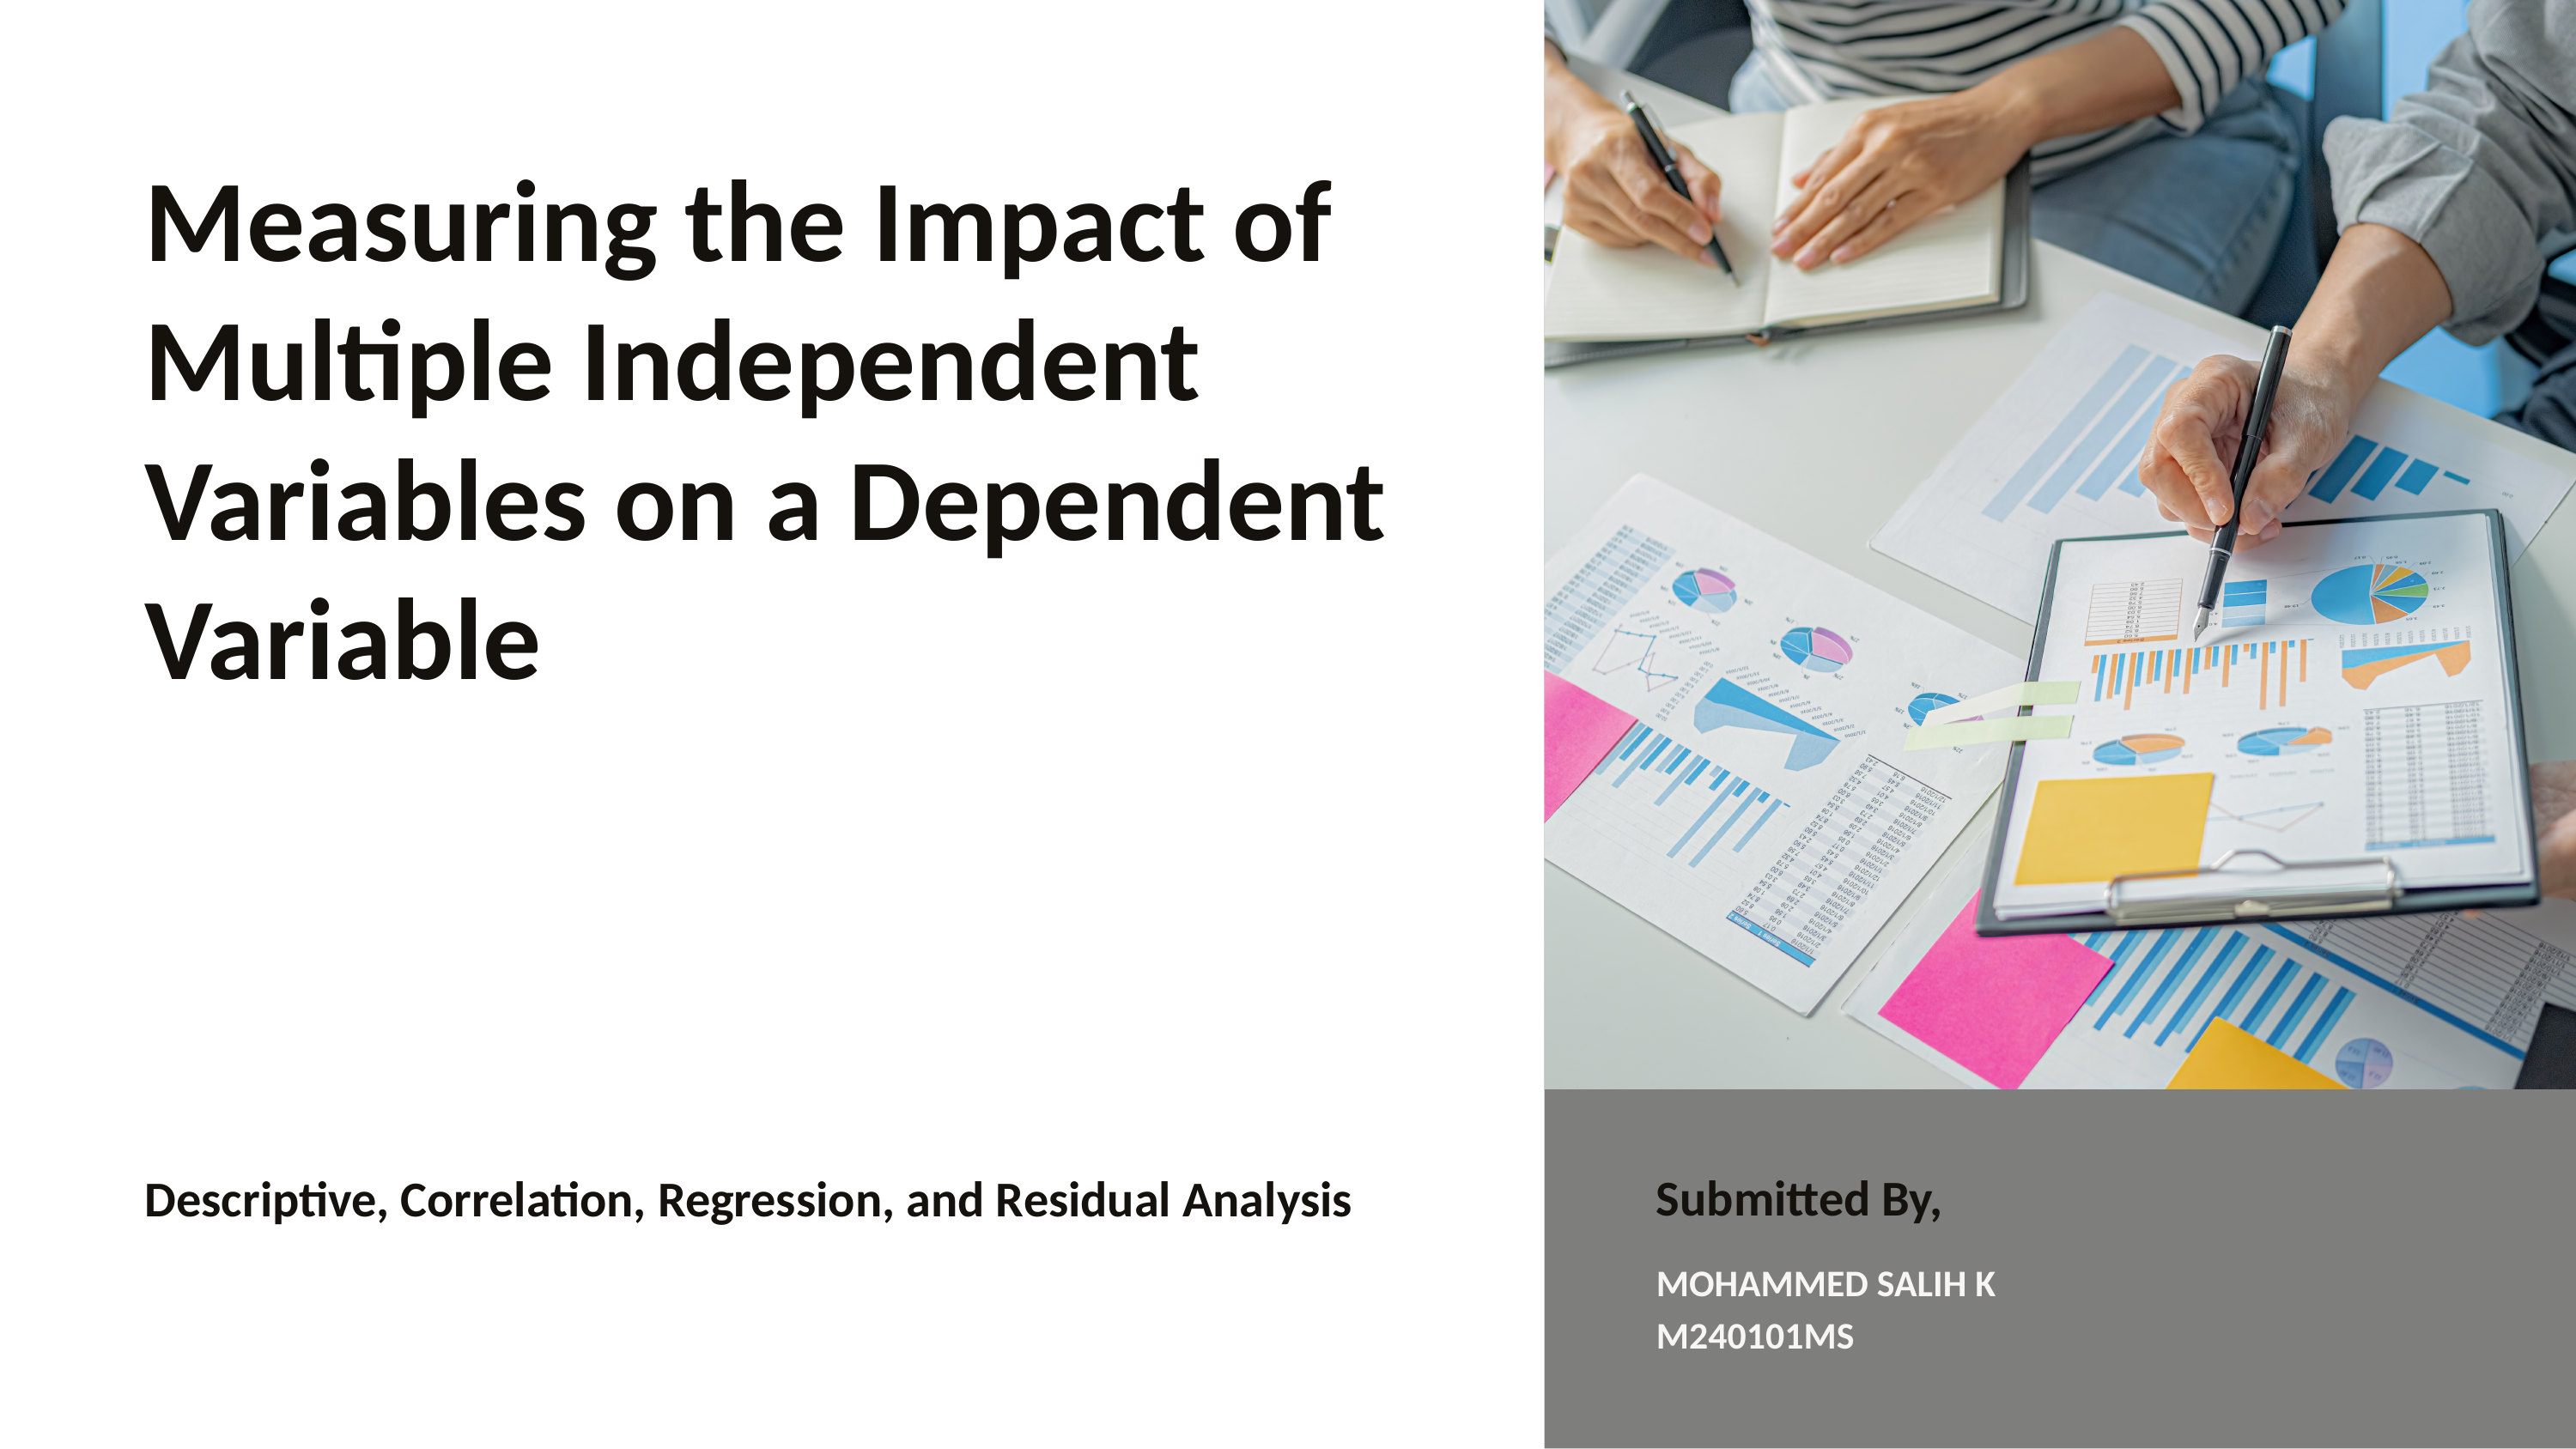

Measuring the Impact of Multiple Independent Variables on a Dependent Variable
Descriptive, Correlation, Regression, and Residual Analysis
Submitted By,
MOHAMMED SALIH K
M240101MS